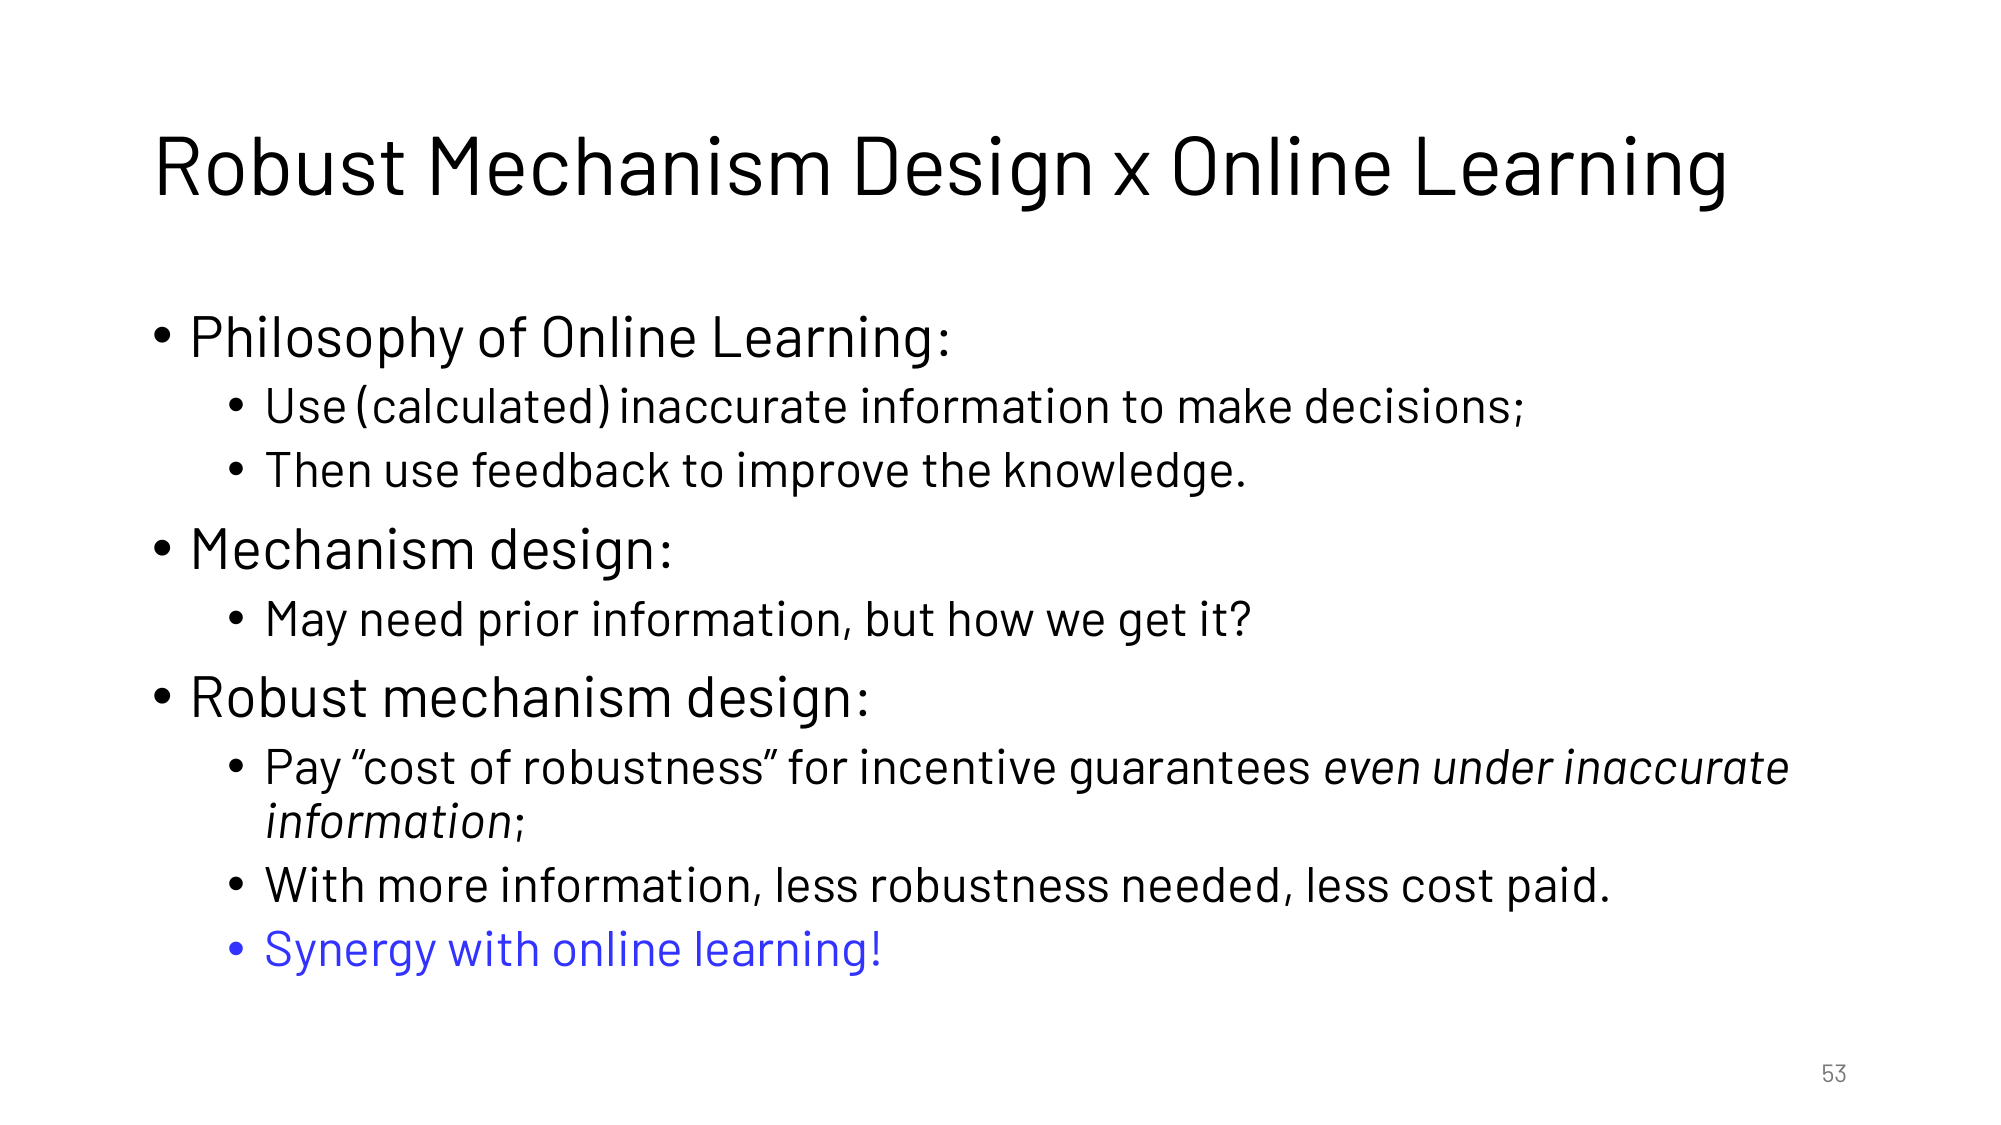

# Robust Mechanism Design x Online Learning
Philosophy of Online Learning:
Use (calculated) inaccurate information to make decisions;
Then use feedback to improve the knowledge.
Mechanism design:
May need prior information, but how we get it?
Robust mechanism design:
Pay “cost of robustness” for incentive guarantees even under inaccurate information;
With more information, less robustness needed, less cost paid.
Synergy with online learning!

53